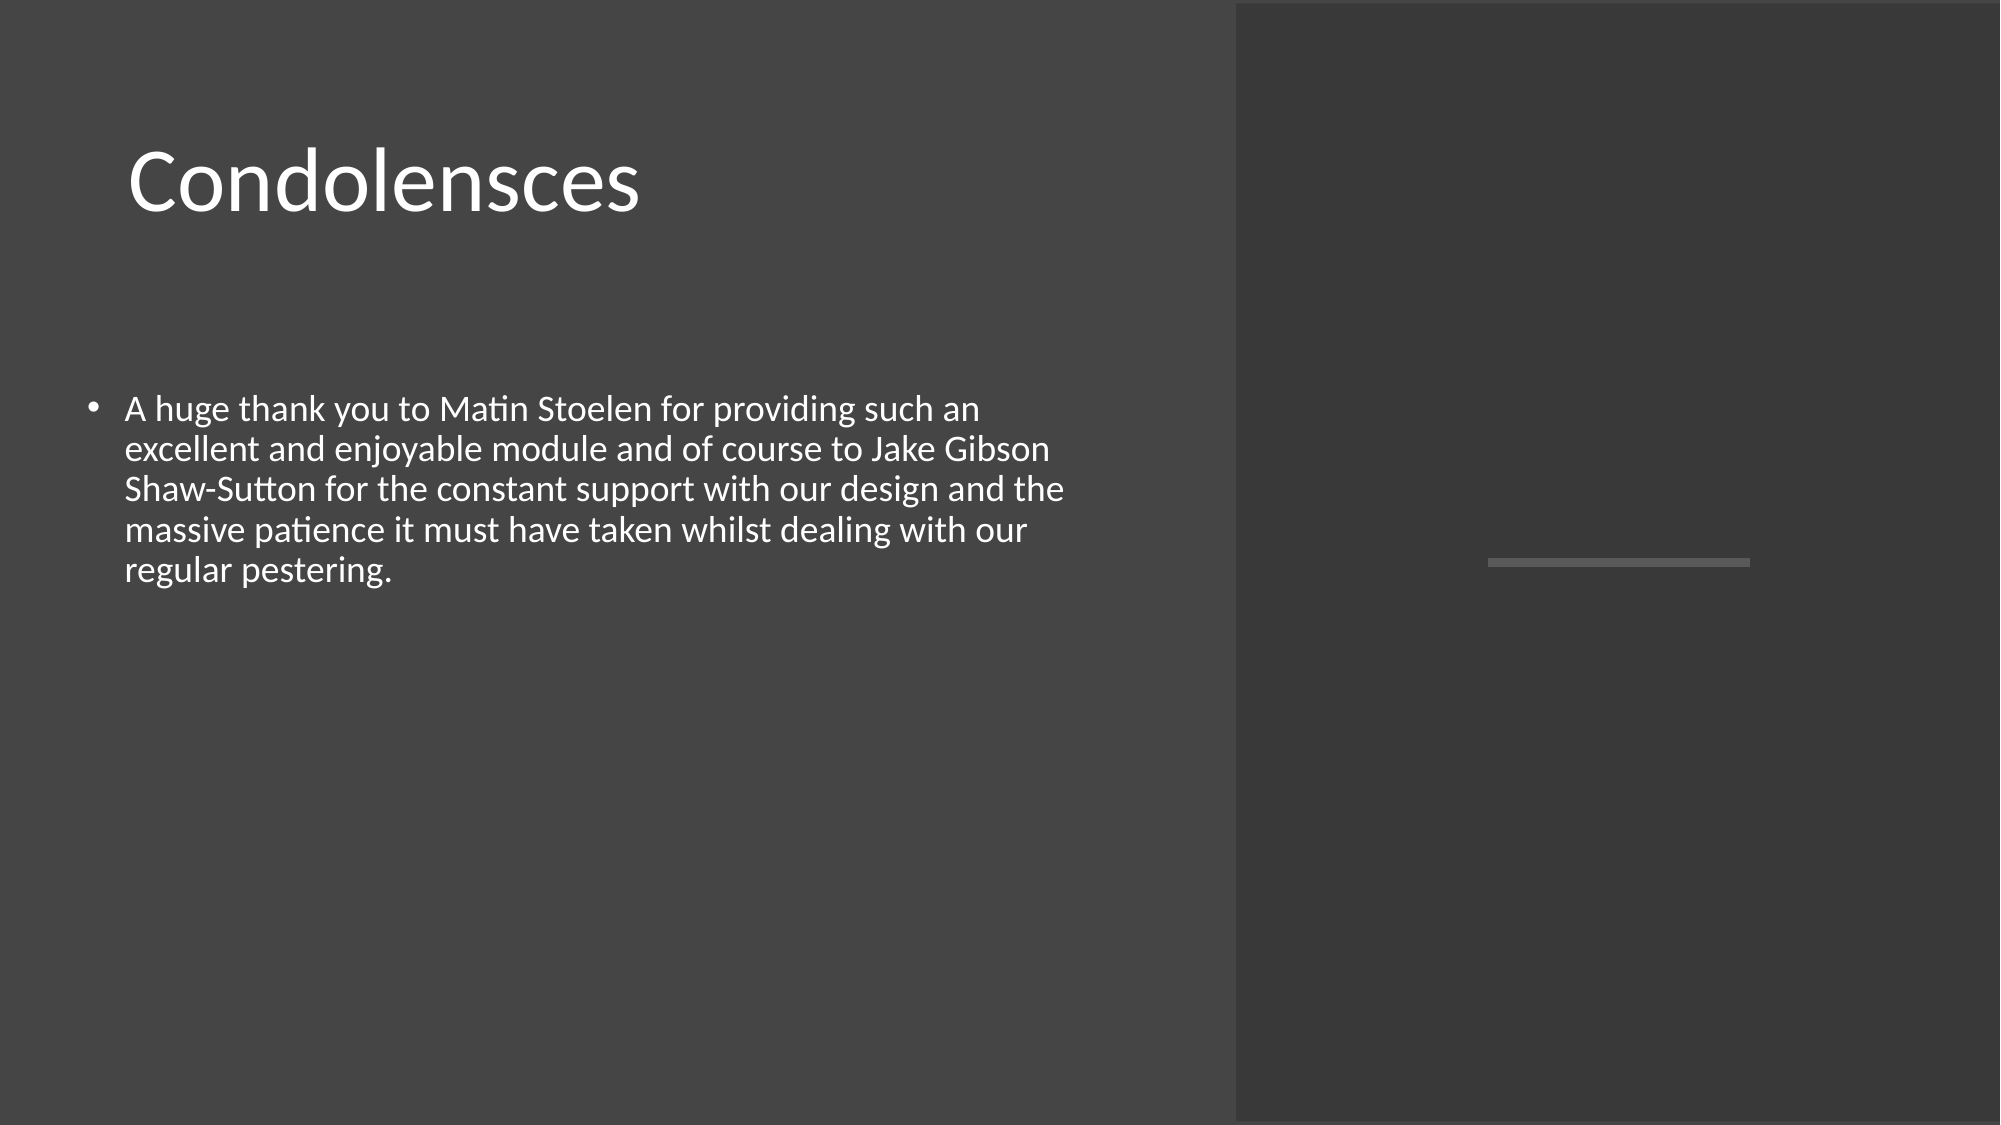

# Condolensces

A huge thank you to Matin Stoelen for providing such an excellent and enjoyable module and of course to Jake Gibson Shaw-Sutton for the constant support with our design and the massive patience it must have taken whilst dealing with our regular pestering.